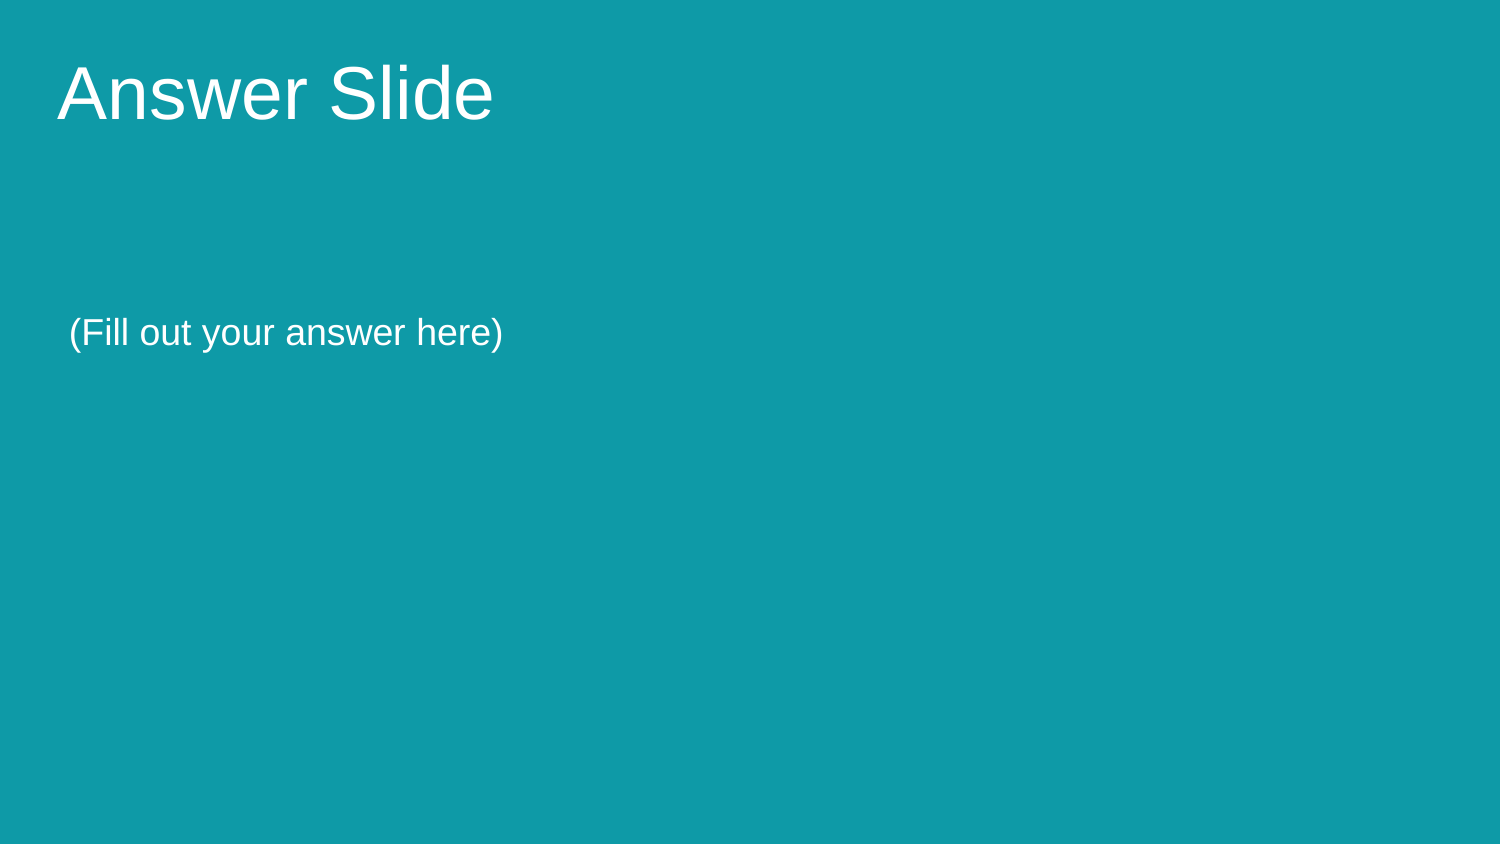

# Answer Slide

(Fill out your answer here)